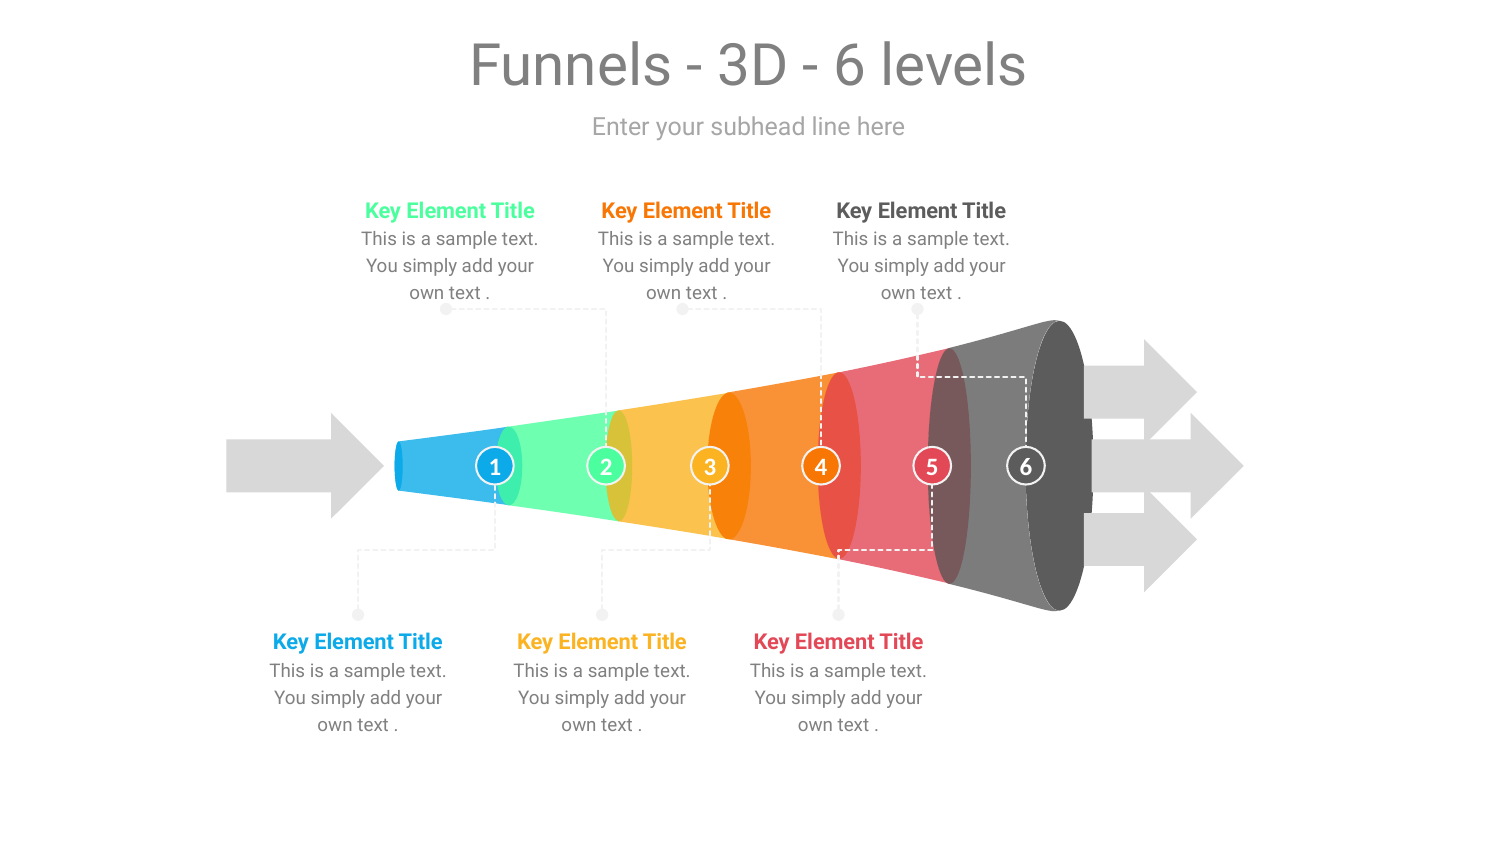

# Funnels - 3D - 6 levels
Enter your subhead line here
Key Element Title
This is a sample text. You simply add your own text .
Key Element Title
This is a sample text. You simply add your own text .
Key Element Title
This is a sample text. You simply add your own text .

1
2
3
4
5
6
Key Element Title
This is a sample text. You simply add your own text .
Key Element Title
This is a sample text. You simply add your own text .
Key Element Title
This is a sample text. You simply add your own text .